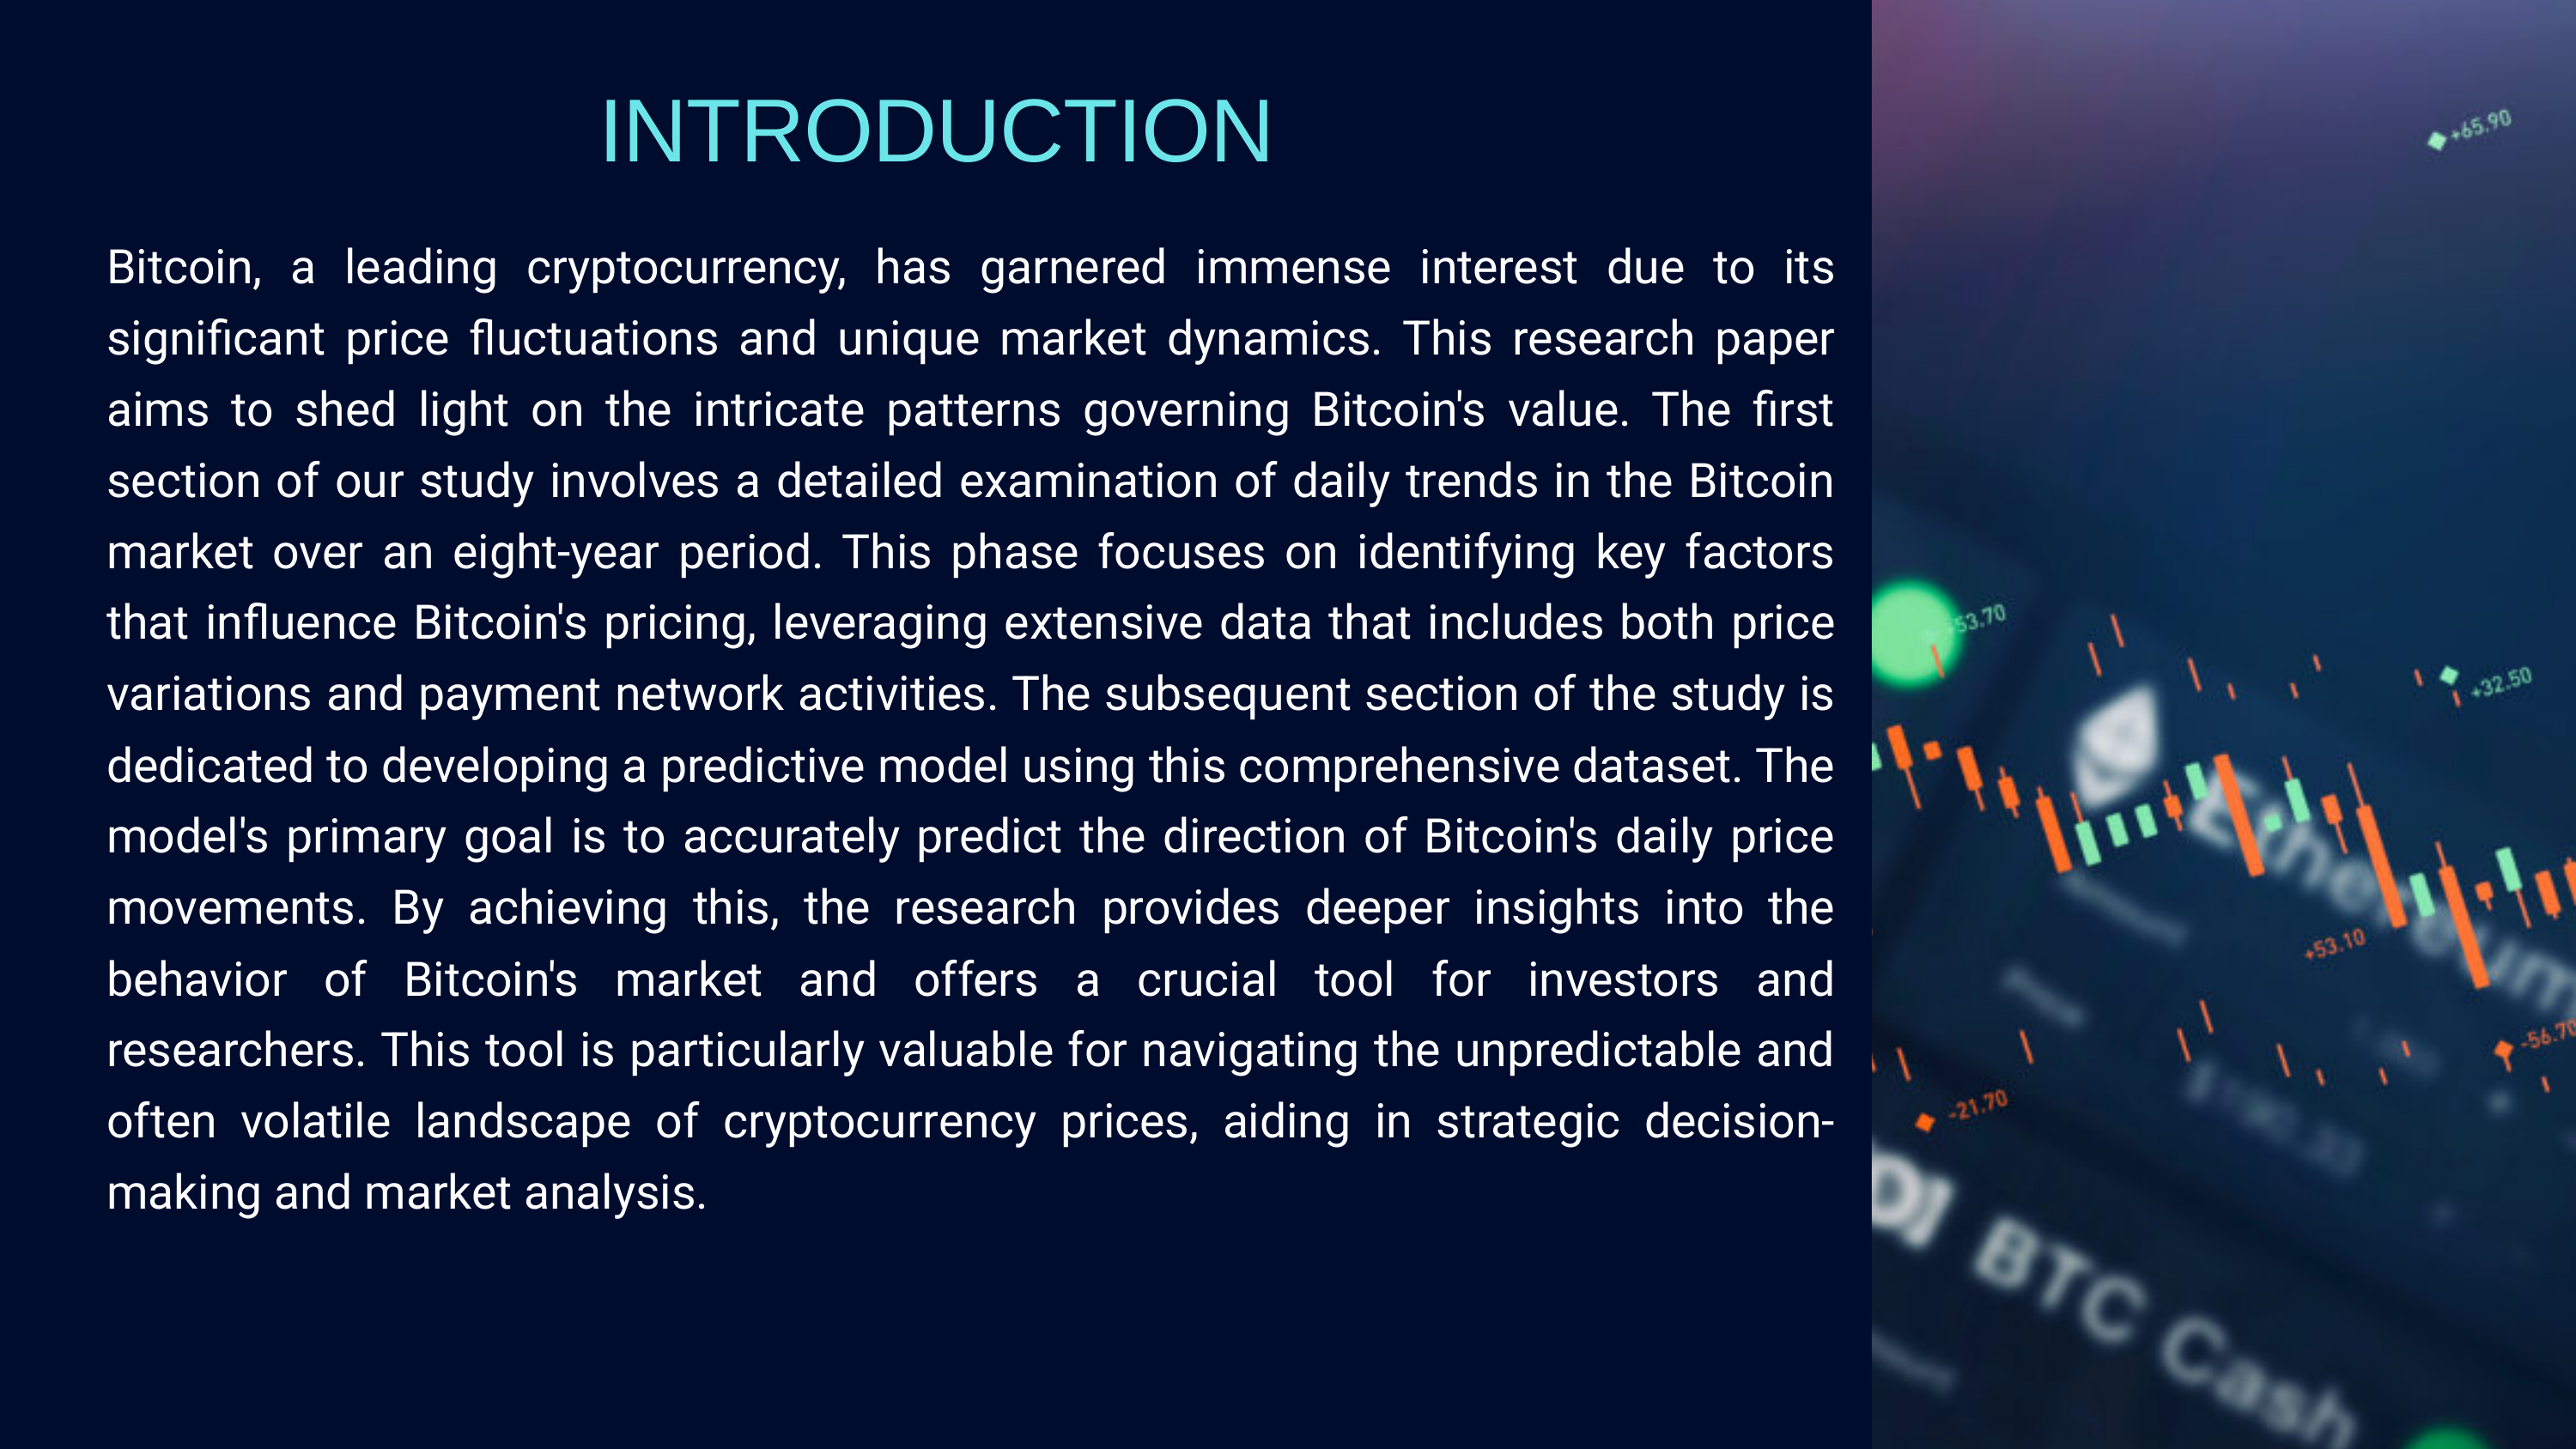

INTRODUCTION
Bitcoin, a leading cryptocurrency, has garnered immense interest due to its significant price fluctuations and unique market dynamics. This research paper aims to shed light on the intricate patterns governing Bitcoin's value. The first section of our study involves a detailed examination of daily trends in the Bitcoin market over an eight-year period. This phase focuses on identifying key factors that influence Bitcoin's pricing, leveraging extensive data that includes both price variations and payment network activities. The subsequent section of the study is dedicated to developing a predictive model using this comprehensive dataset. The model's primary goal is to accurately predict the direction of Bitcoin's daily price movements. By achieving this, the research provides deeper insights into the behavior of Bitcoin's market and offers a crucial tool for investors and researchers. This tool is particularly valuable for navigating the unpredictable and often volatile landscape of cryptocurrency prices, aiding in strategic decision-making and market analysis.